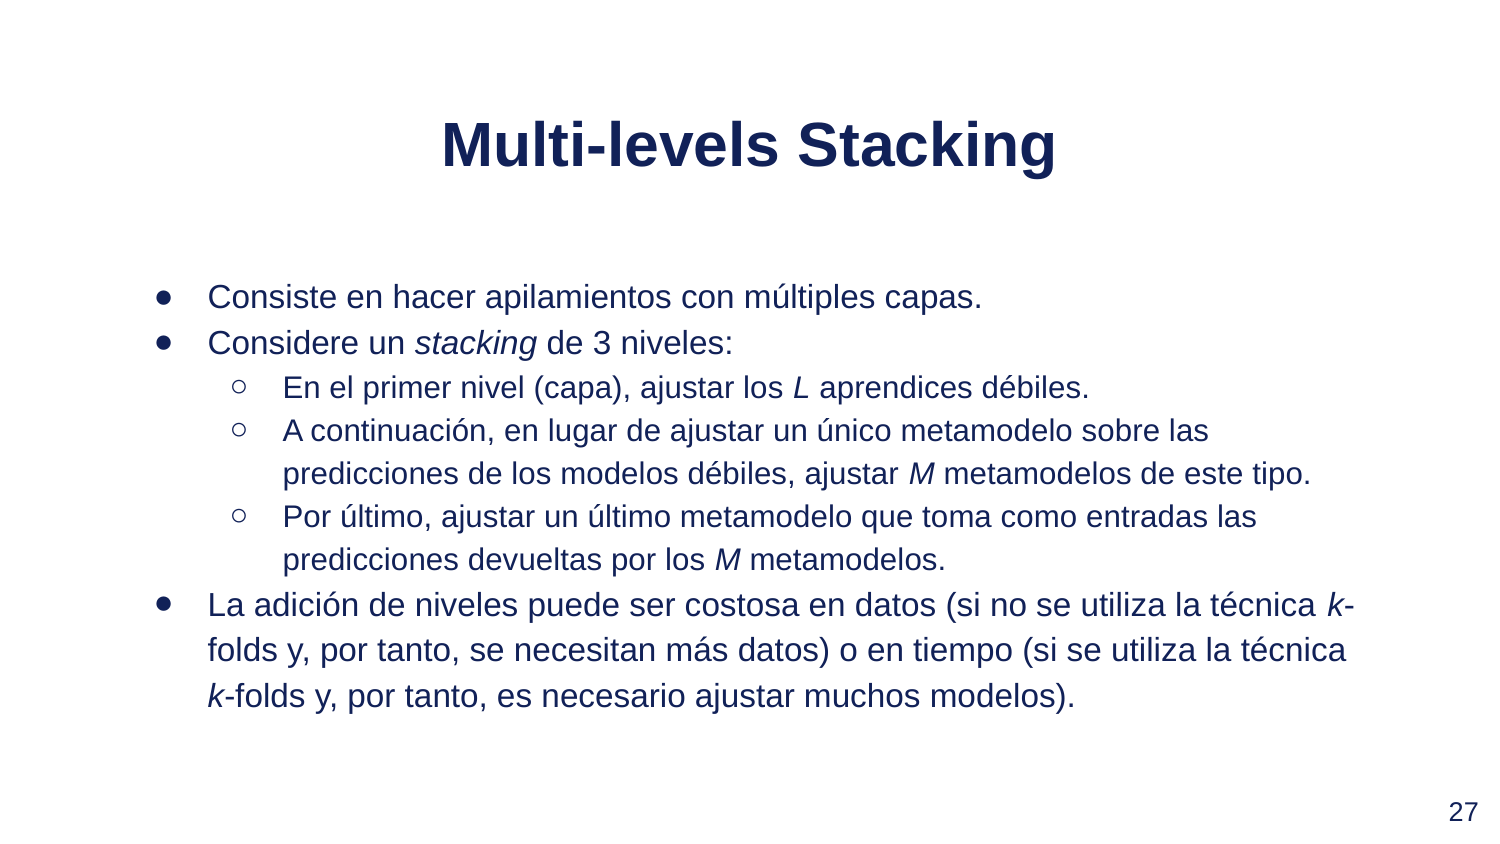

Multi-levels Stacking
Consiste en hacer apilamientos con múltiples capas.
Considere un stacking de 3 niveles:
En el primer nivel (capa), ajustar los L aprendices débiles.
A continuación, en lugar de ajustar un único metamodelo sobre las predicciones de los modelos débiles, ajustar M metamodelos de este tipo.
Por último, ajustar un último metamodelo que toma como entradas las predicciones devueltas por los M metamodelos.
La adición de niveles puede ser costosa en datos (si no se utiliza la técnica k-folds y, por tanto, se necesitan más datos) o en tiempo (si se utiliza la técnica k-folds y, por tanto, es necesario ajustar muchos modelos).
27